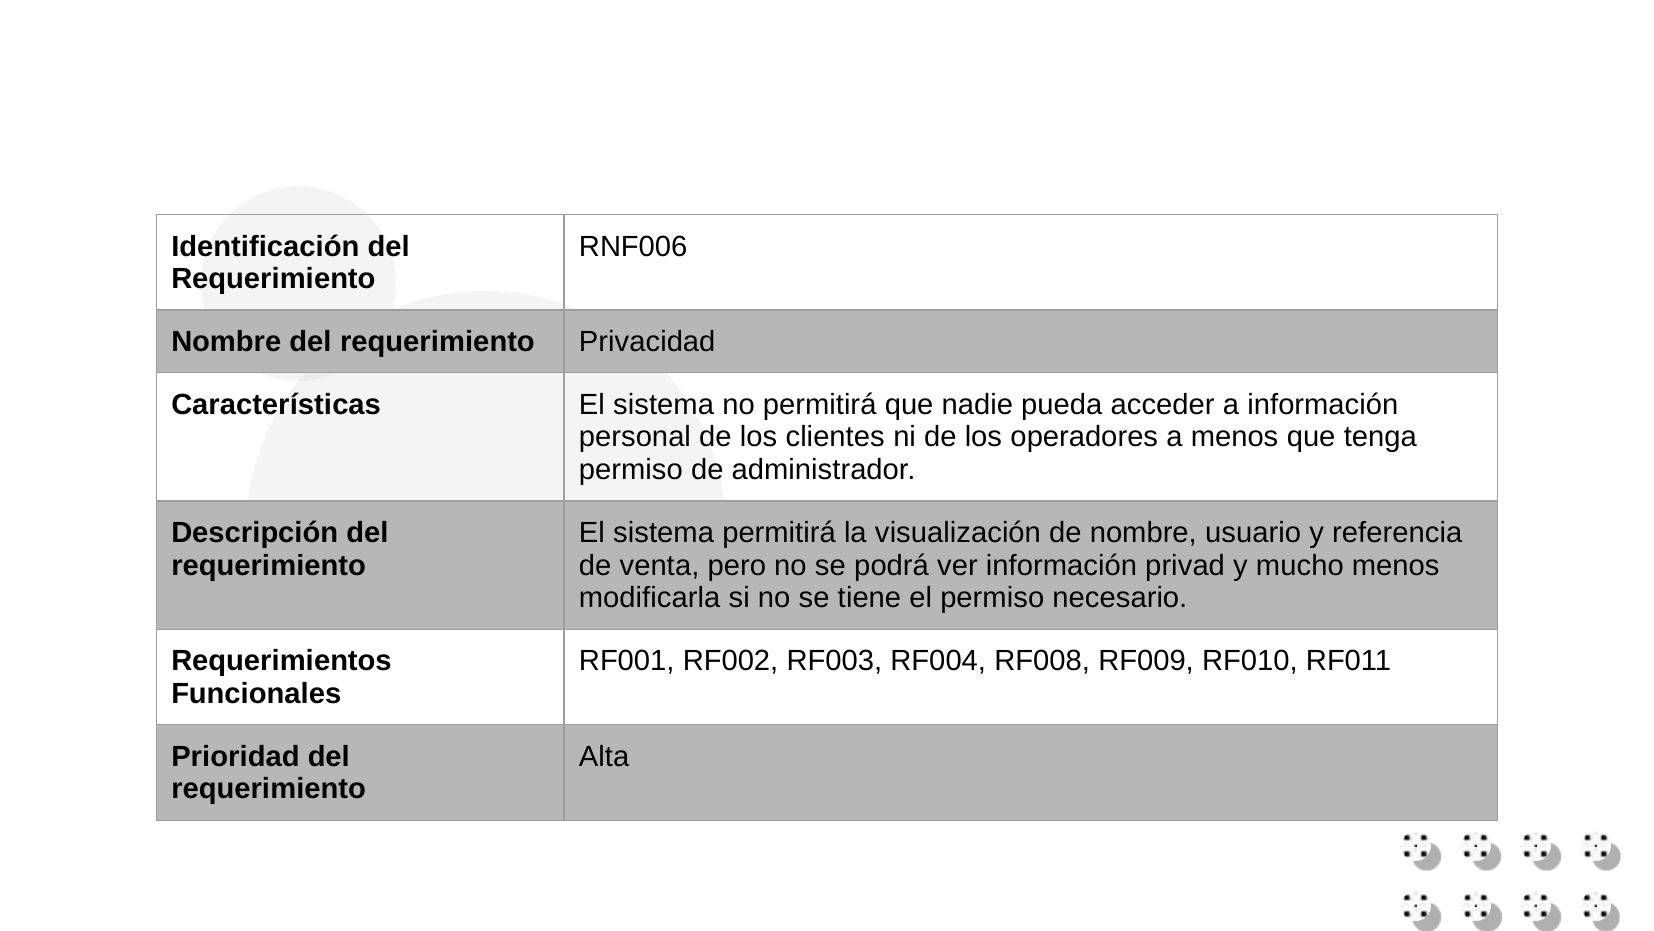

| Identificación del Requerimiento | RNF006 |
| --- | --- |
| Nombre del requerimiento | Privacidad |
| Características | El sistema no permitirá que nadie pueda acceder a información personal de los clientes ni de los operadores a menos que tenga permiso de administrador. |
| Descripción del requerimiento | El sistema permitirá la visualización de nombre, usuario y referencia de venta, pero no se podrá ver información privad y mucho menos modificarla si no se tiene el permiso necesario. |
| Requerimientos Funcionales | RF001, RF002, RF003, RF004, RF008, RF009, RF010, RF011 |
| Prioridad del requerimiento | Alta |